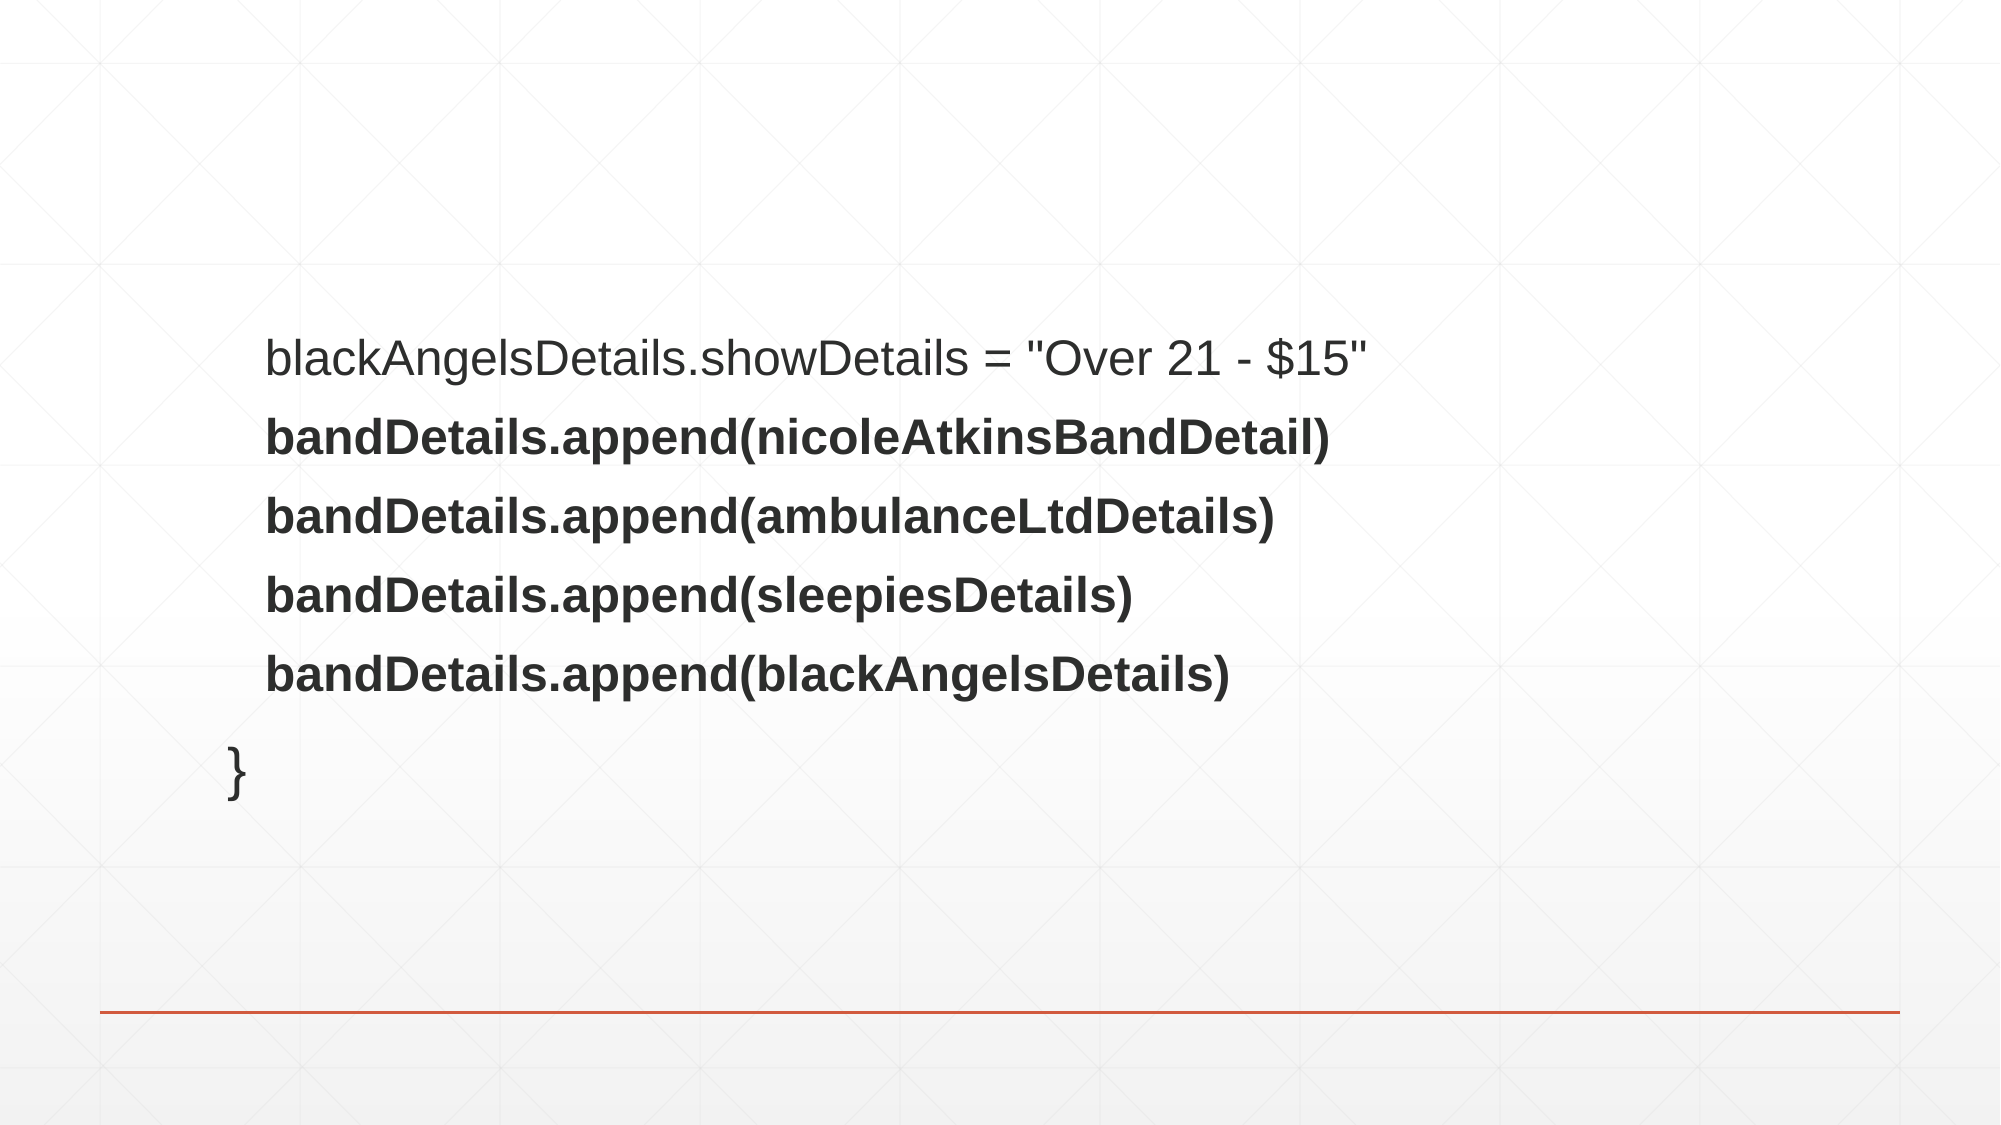

blackAngelsDetails.showDetails = "Over 21 - $15"
bandDetails.append(nicoleAtkinsBandDetail)
bandDetails.append(ambulanceLtdDetails)
bandDetails.append(sleepiesDetails)
bandDetails.append(blackAngelsDetails)
}